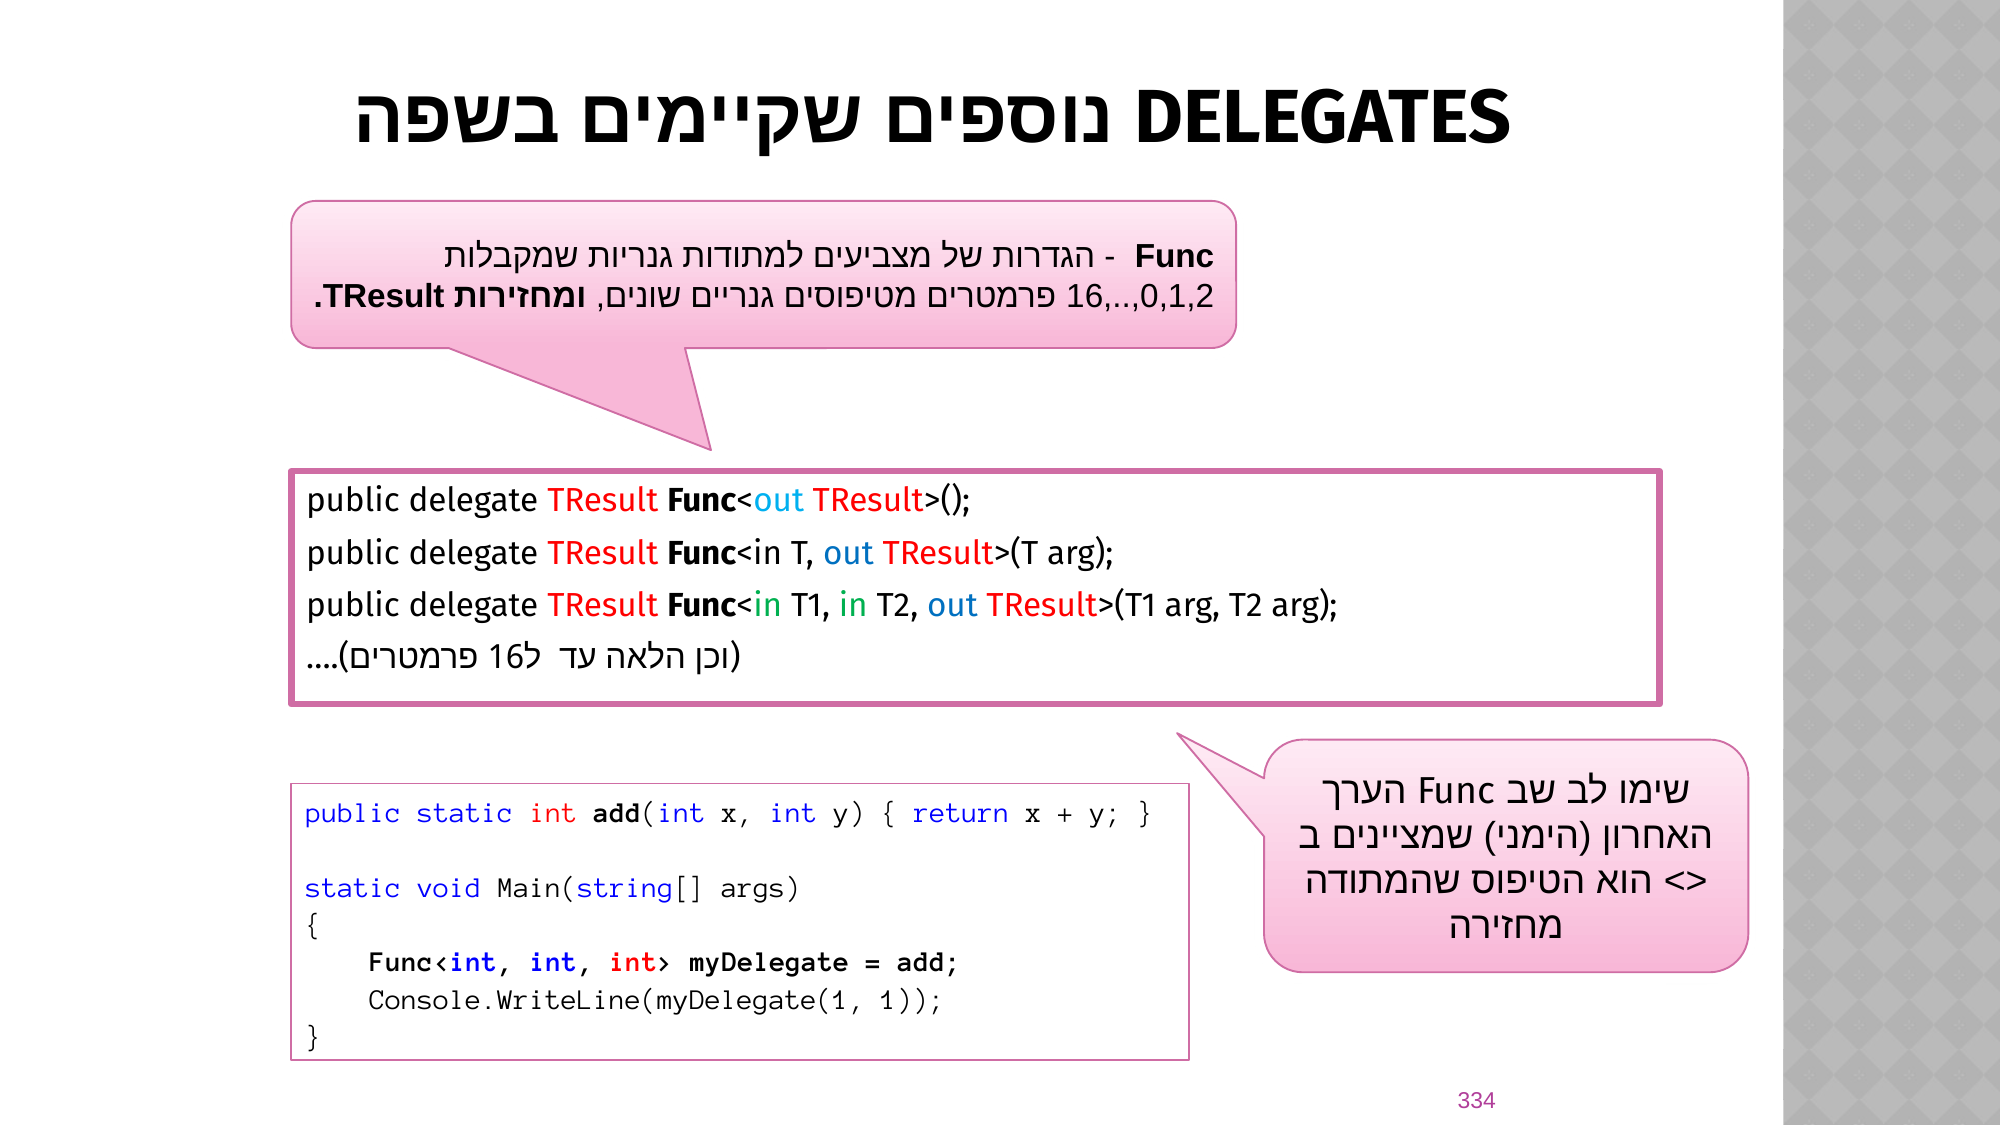

# Delegates נוספים שקיימים בשפה
Func  - הגדרות של מצביעים למתודות גנריות שמקבלות 0,1,2,..,16 פרמטרים מטיפוסים גנריים שונים, ומחזירות TResult.
public delegate TResult Func<out TResult>();
public delegate TResult Func<in T, out TResult>(T arg);
public delegate TResult Func<in T1, in T2, out TResult>(T1 arg, T2 arg);
….(וכן הלאה עד  ל16 פרמטרים)
שימו לב שב Func הערך האחרון (הימני) שמציינים ב <> הוא הטיפוס שהמתודה מחזירה
public static int add(int x, int y) { return x + y; }

static void Main(string[] args)
{
    Func<int, int, int> myDelegate = add;
    Console.WriteLine(myDelegate(1, 1));
}
334